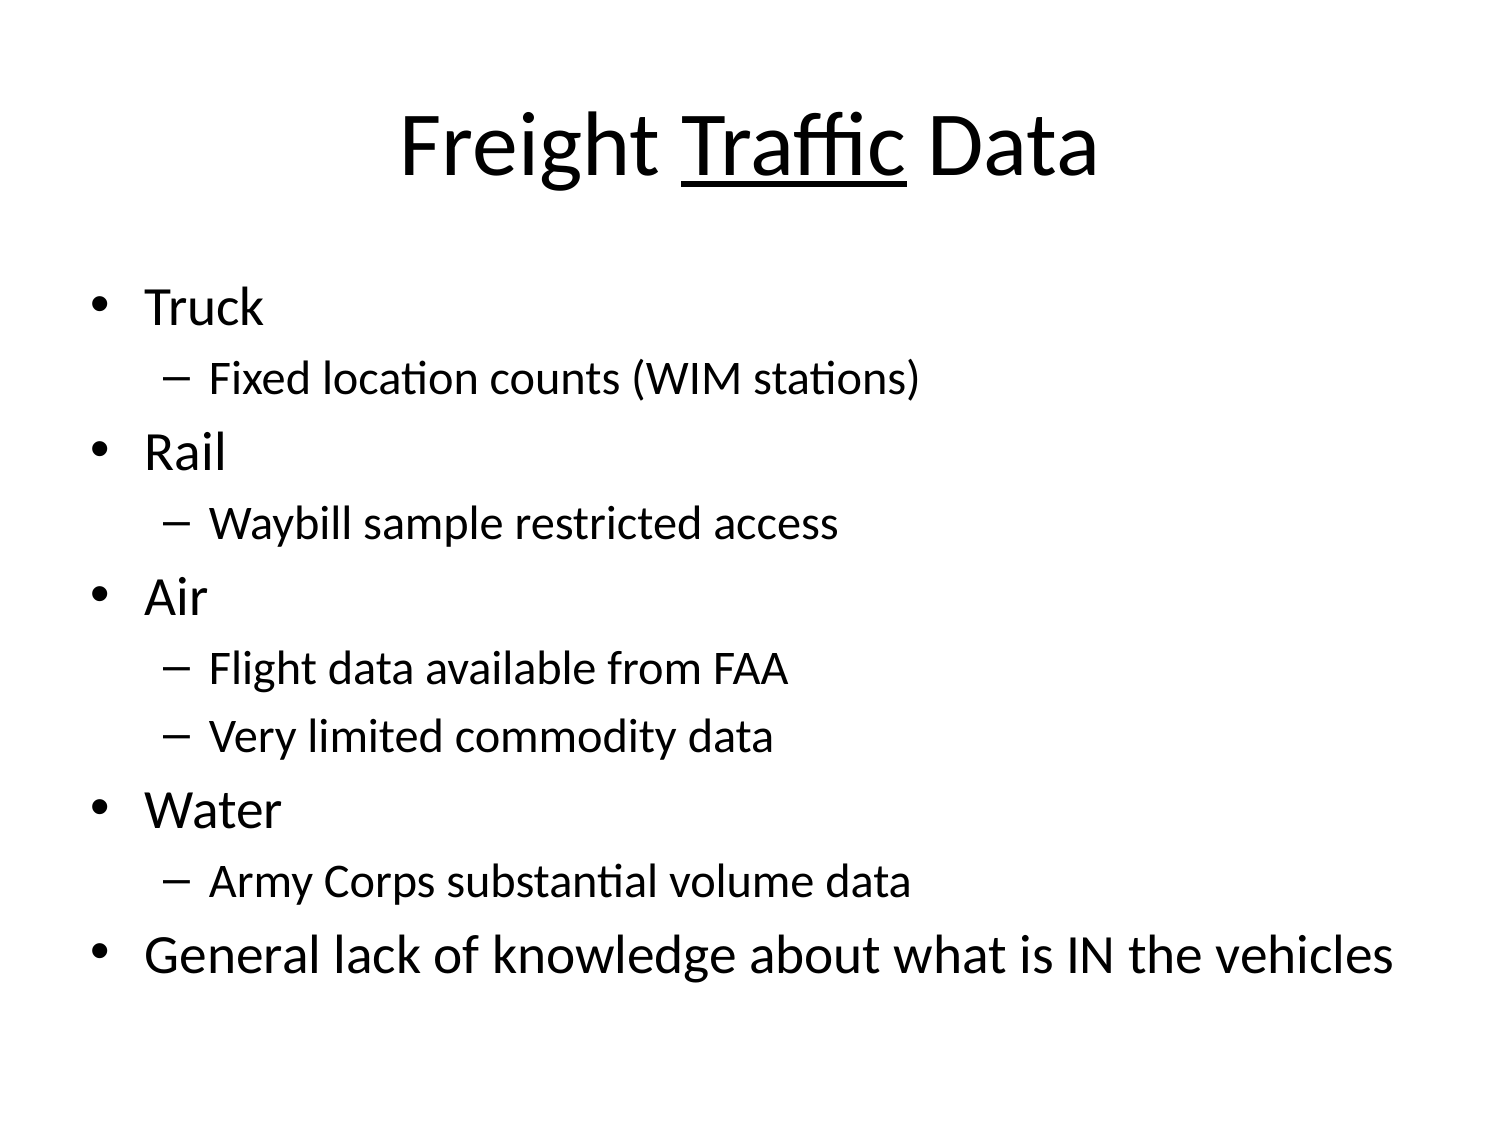

# Freight Traffic Data
Truck
Fixed location counts (WIM stations)
Rail
Waybill sample restricted access
Air
Flight data available from FAA
Very limited commodity data
Water
Army Corps substantial volume data
General lack of knowledge about what is IN the vehicles